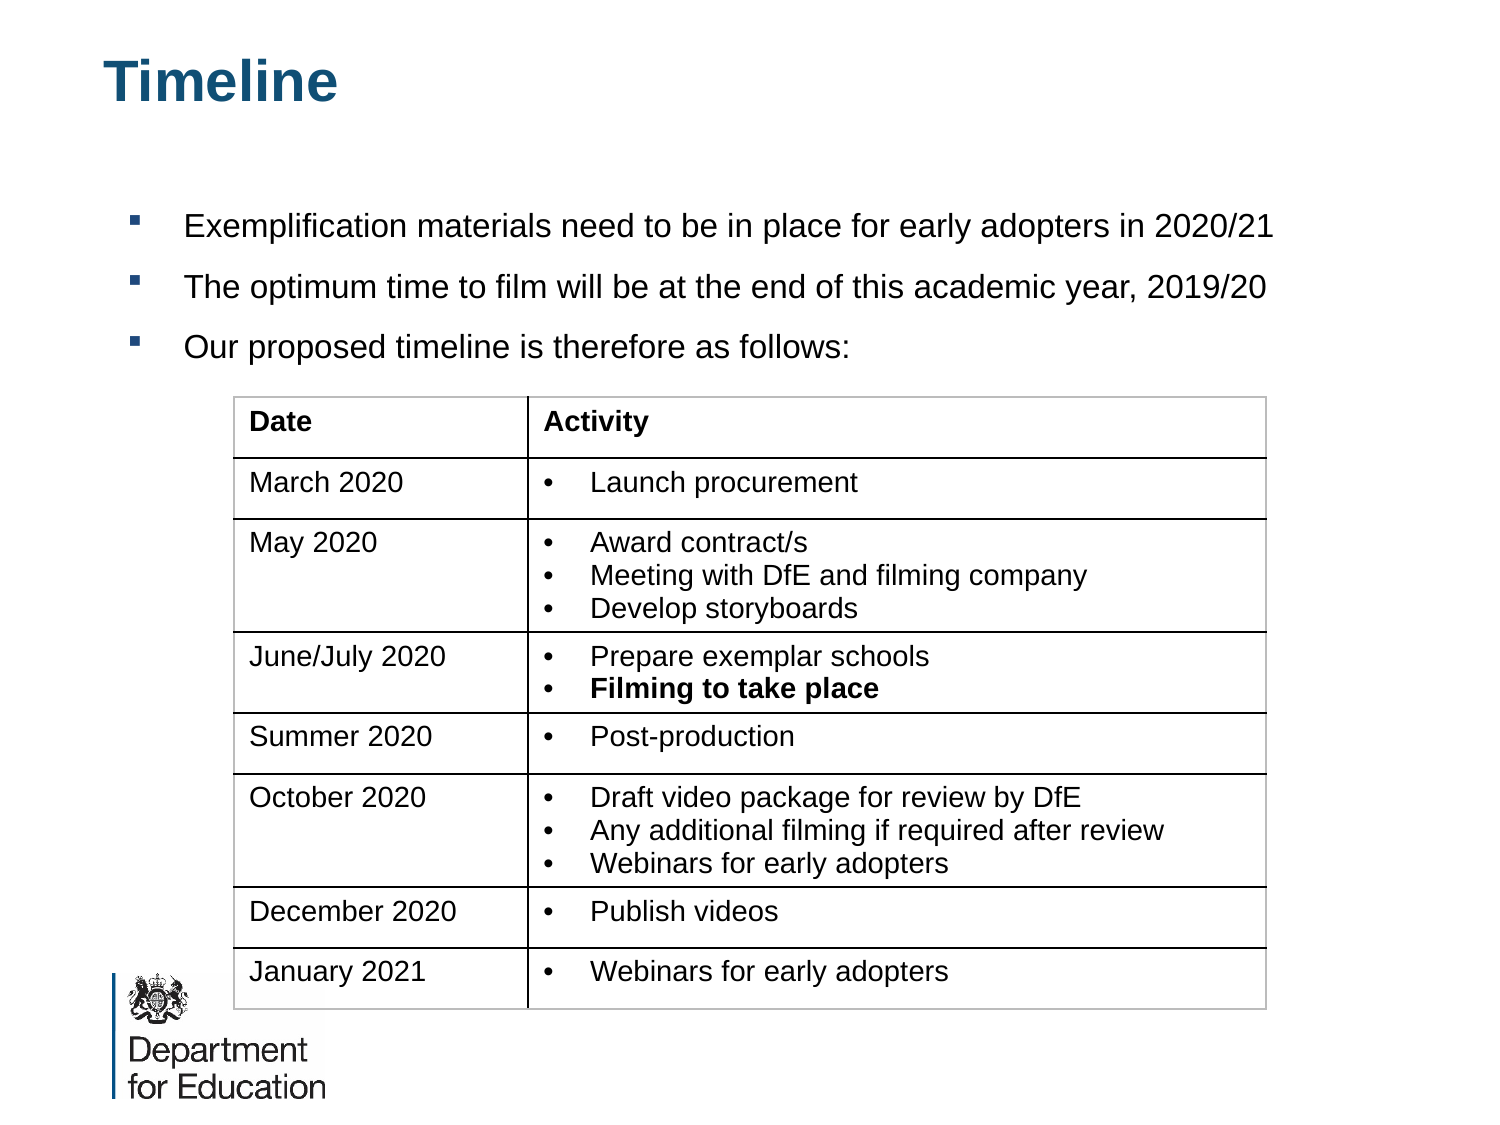

Timeline

Exemplification materials need to be in place for early adopters in 2020/21
The optimum time to film will be at the end of this academic year, 2019/20
Our proposed timeline is therefore as follows:

| Date | Activity |
| --- | --- |
| March 2020 | Launch procurement |
| May 2020 | Award contract/s Meeting with DfE and filming company Develop storyboards |
| June/July 2020 | Prepare exemplar schools Filming to take place |
| Summer 2020 | Post-production |
| October 2020 | Draft video package for review by DfE Any additional filming if required after review Webinars for early adopters |
| December 2020 | Publish videos |
| January 2021 | Webinars for early adopters |